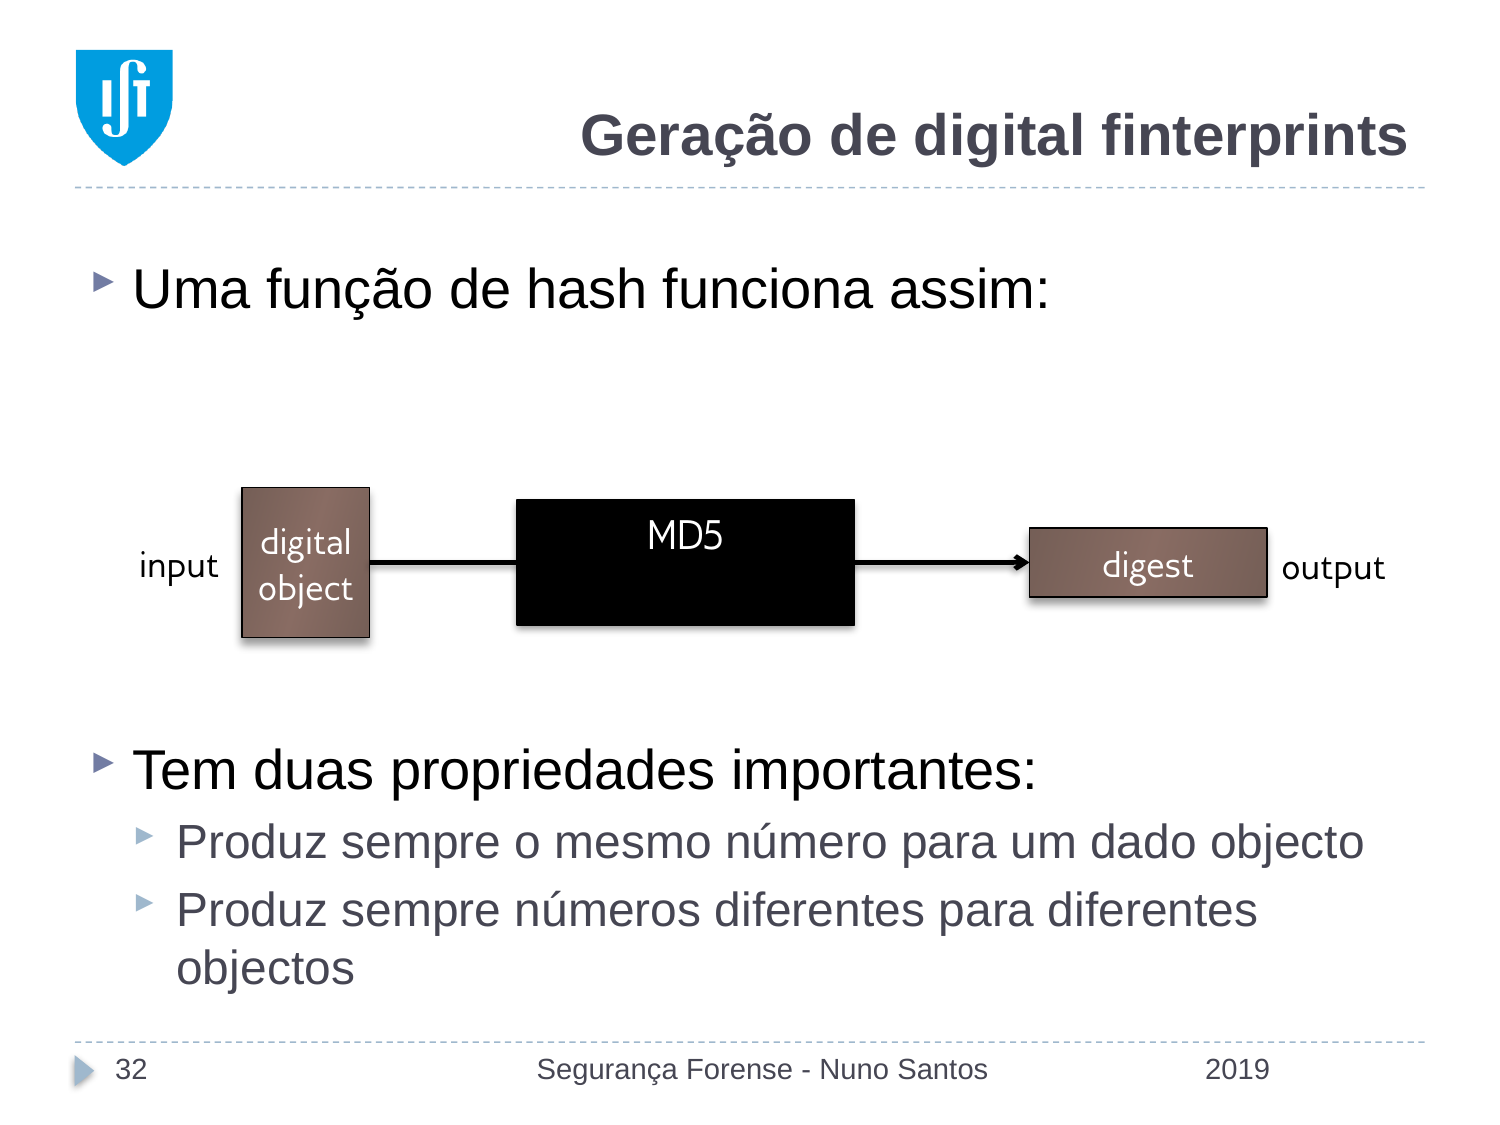

# Geração de digital finterprints

Uma função de hash funciona assim:

Tem duas propriedades importantes:
Produz sempre o mesmo número para um dado objecto
Produz sempre números diferentes para diferentes objectos

digital object
MD5

digest
input
output
32
Segurança Forense - Nuno Santos
2019